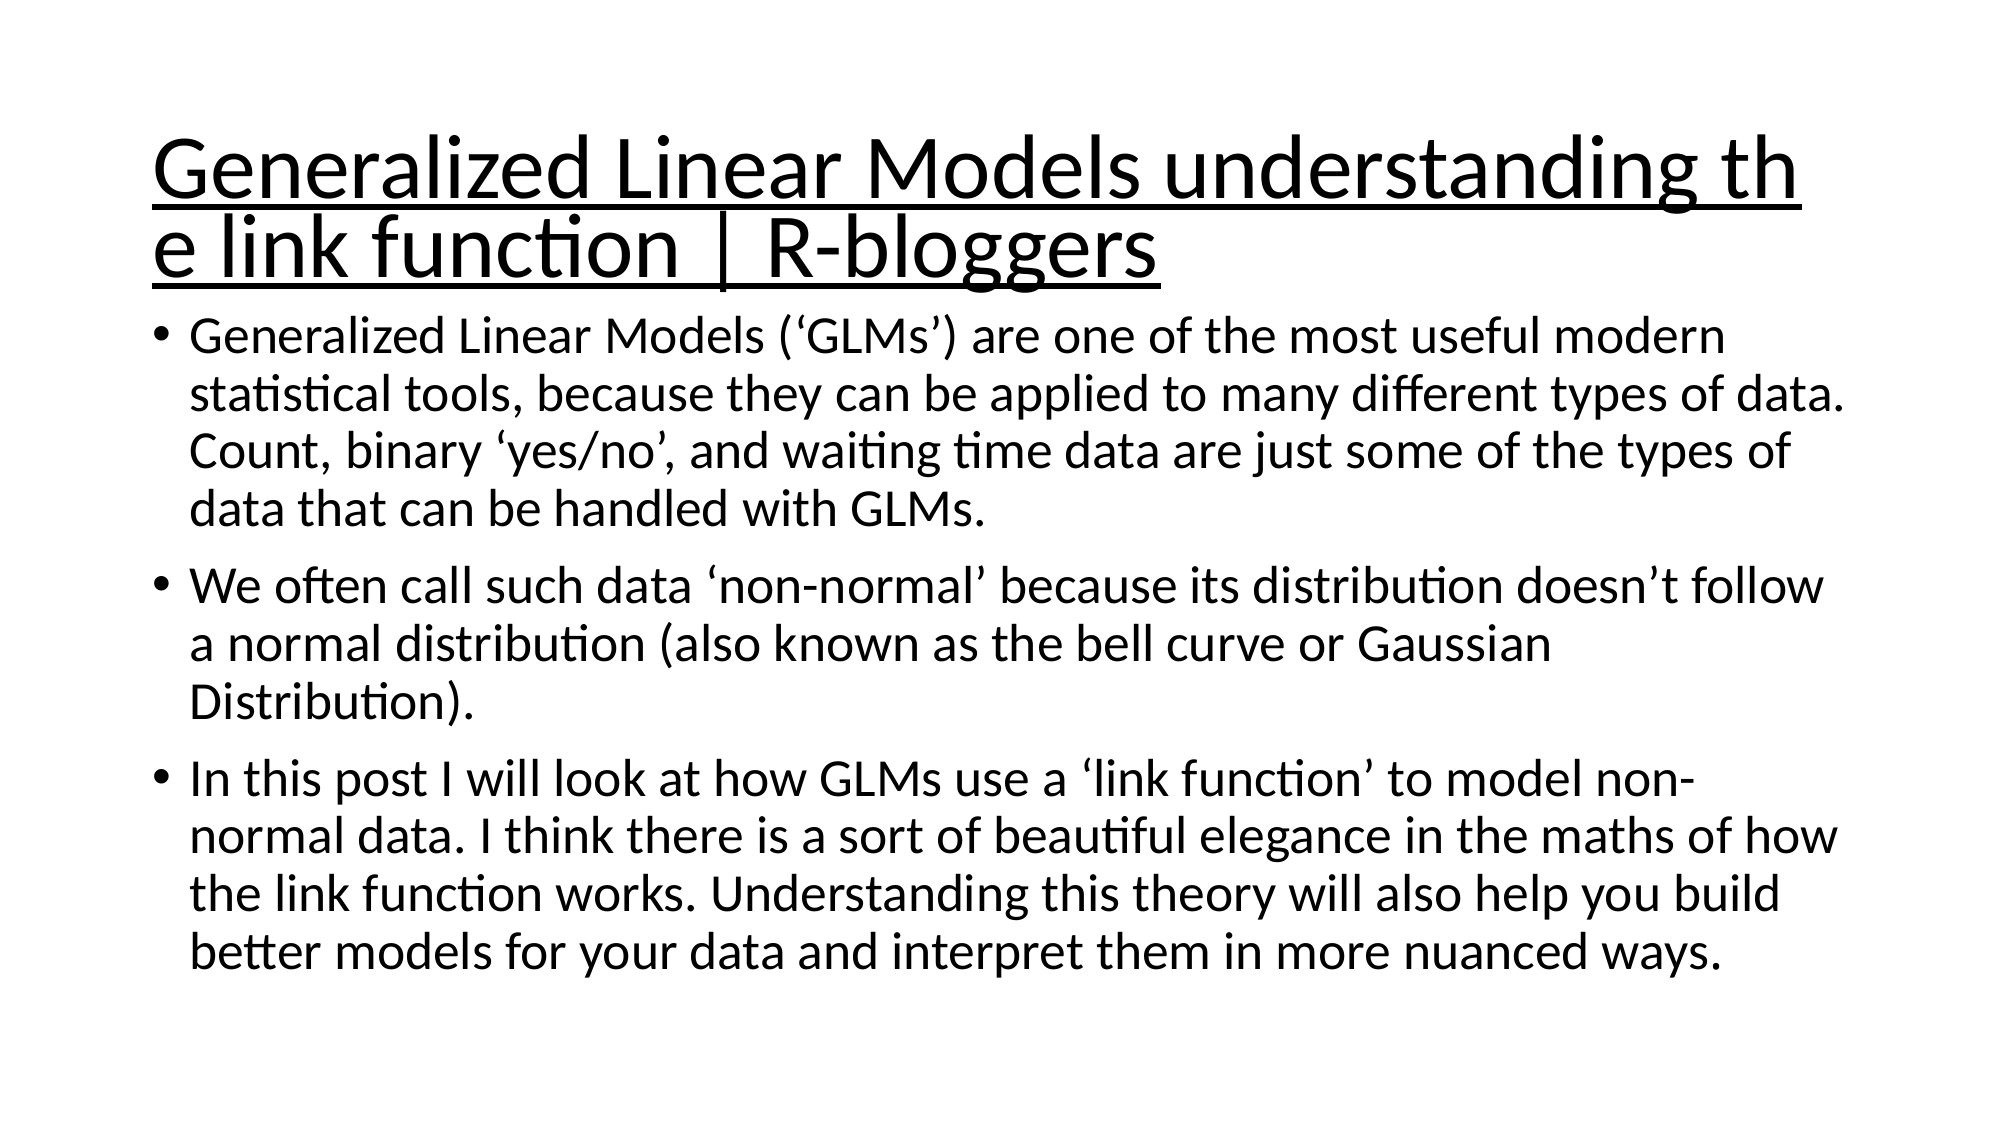

# Generalized Linear Models understanding the link function | R-bloggers
Generalized Linear Models (‘GLMs’) are one of the most useful modern statistical tools, because they can be applied to many different types of data. Count, binary ‘yes/no’, and waiting time data are just some of the types of data that can be handled with GLMs.
We often call such data ‘non-normal’ because its distribution doesn’t follow a normal distribution (also known as the bell curve or Gaussian Distribution).
In this post I will look at how GLMs use a ‘link function’ to model non-normal data. I think there is a sort of beautiful elegance in the maths of how the link function works. Understanding this theory will also help you build better models for your data and interpret them in more nuanced ways.